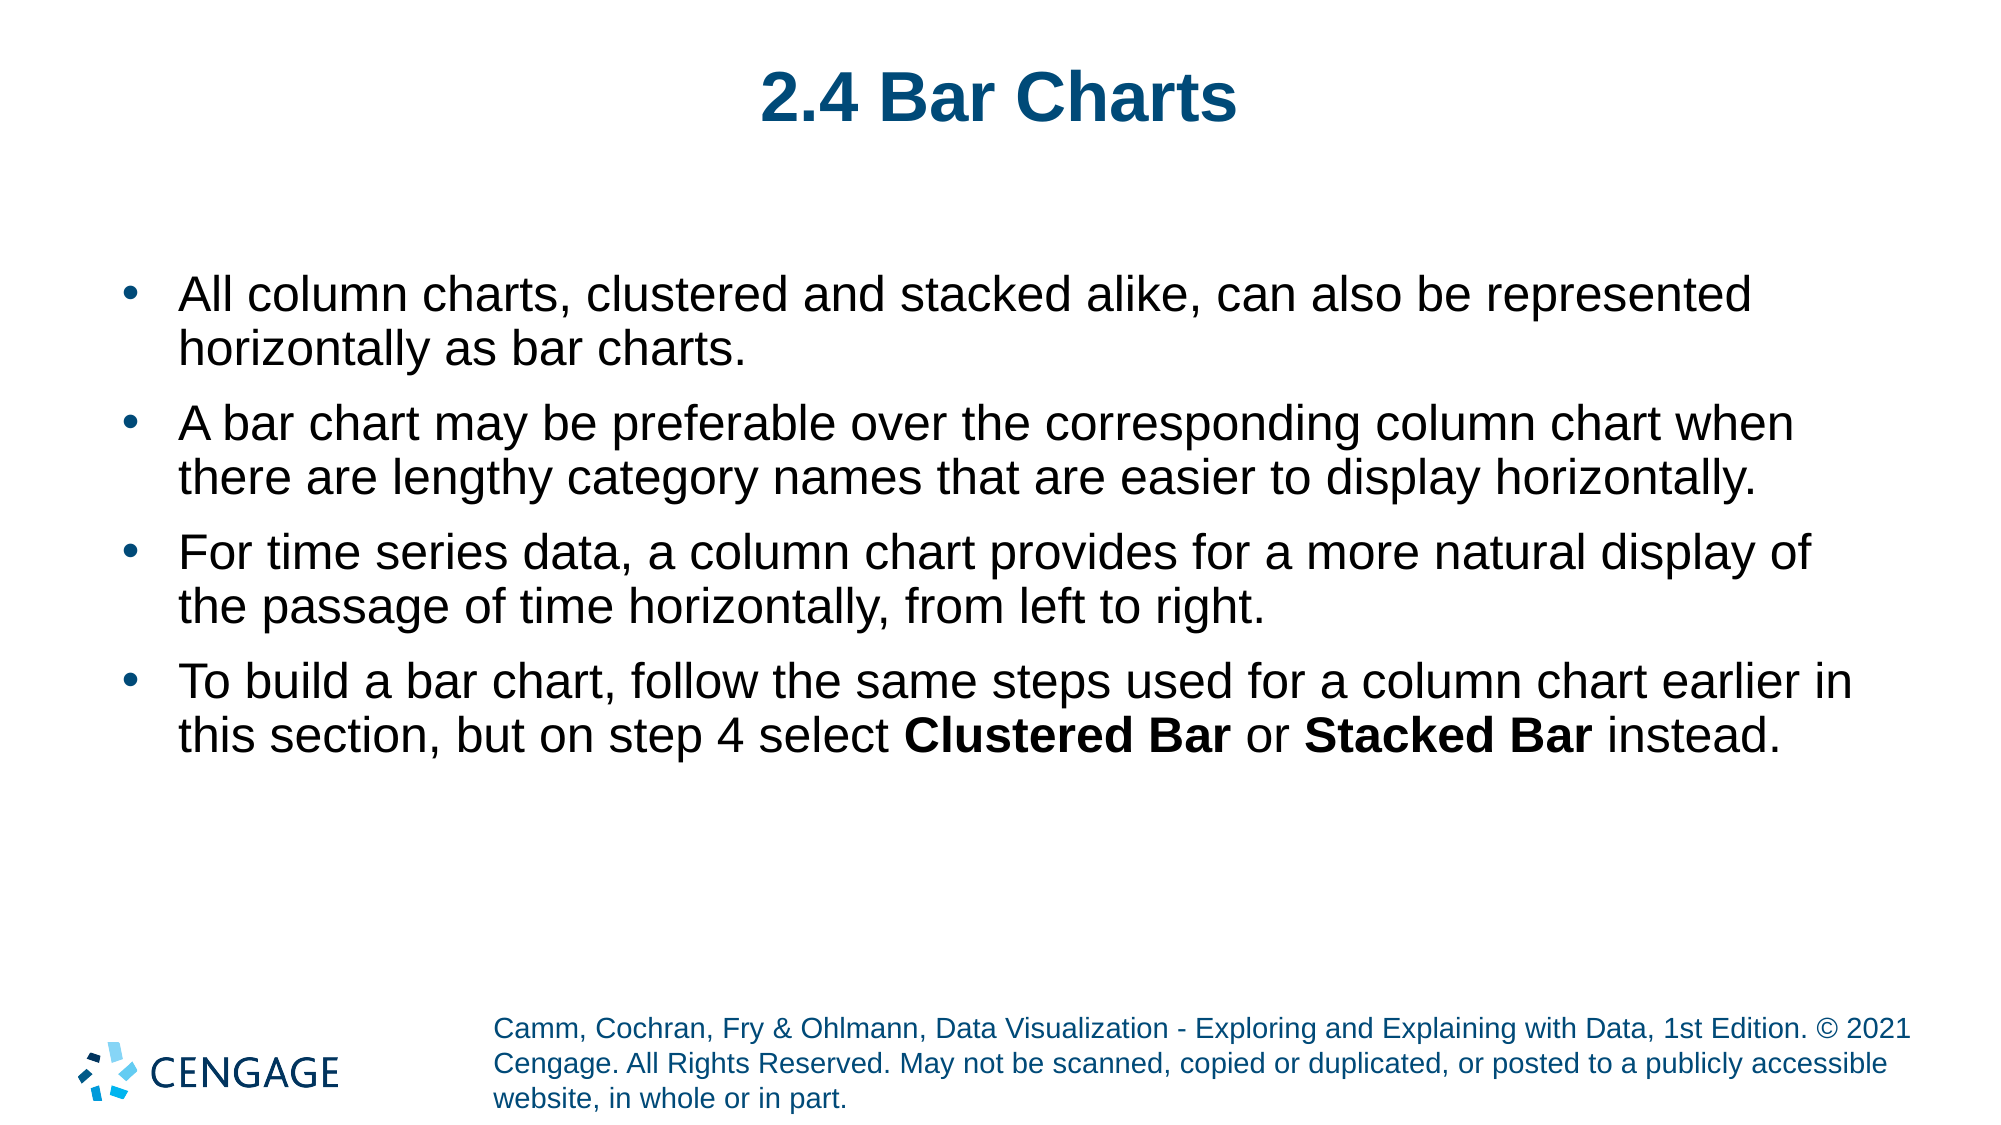

# 2.4 Bar Charts
All column charts, clustered and stacked alike, can also be represented horizontally as bar charts.
A bar chart may be preferable over the corresponding column chart when there are lengthy category names that are easier to display horizontally.
For time series data, a column chart provides for a more natural display of the passage of time horizontally, from left to right.
To build a bar chart, follow the same steps used for a column chart earlier in this section, but on step 4 select Clustered Bar or Stacked Bar instead.